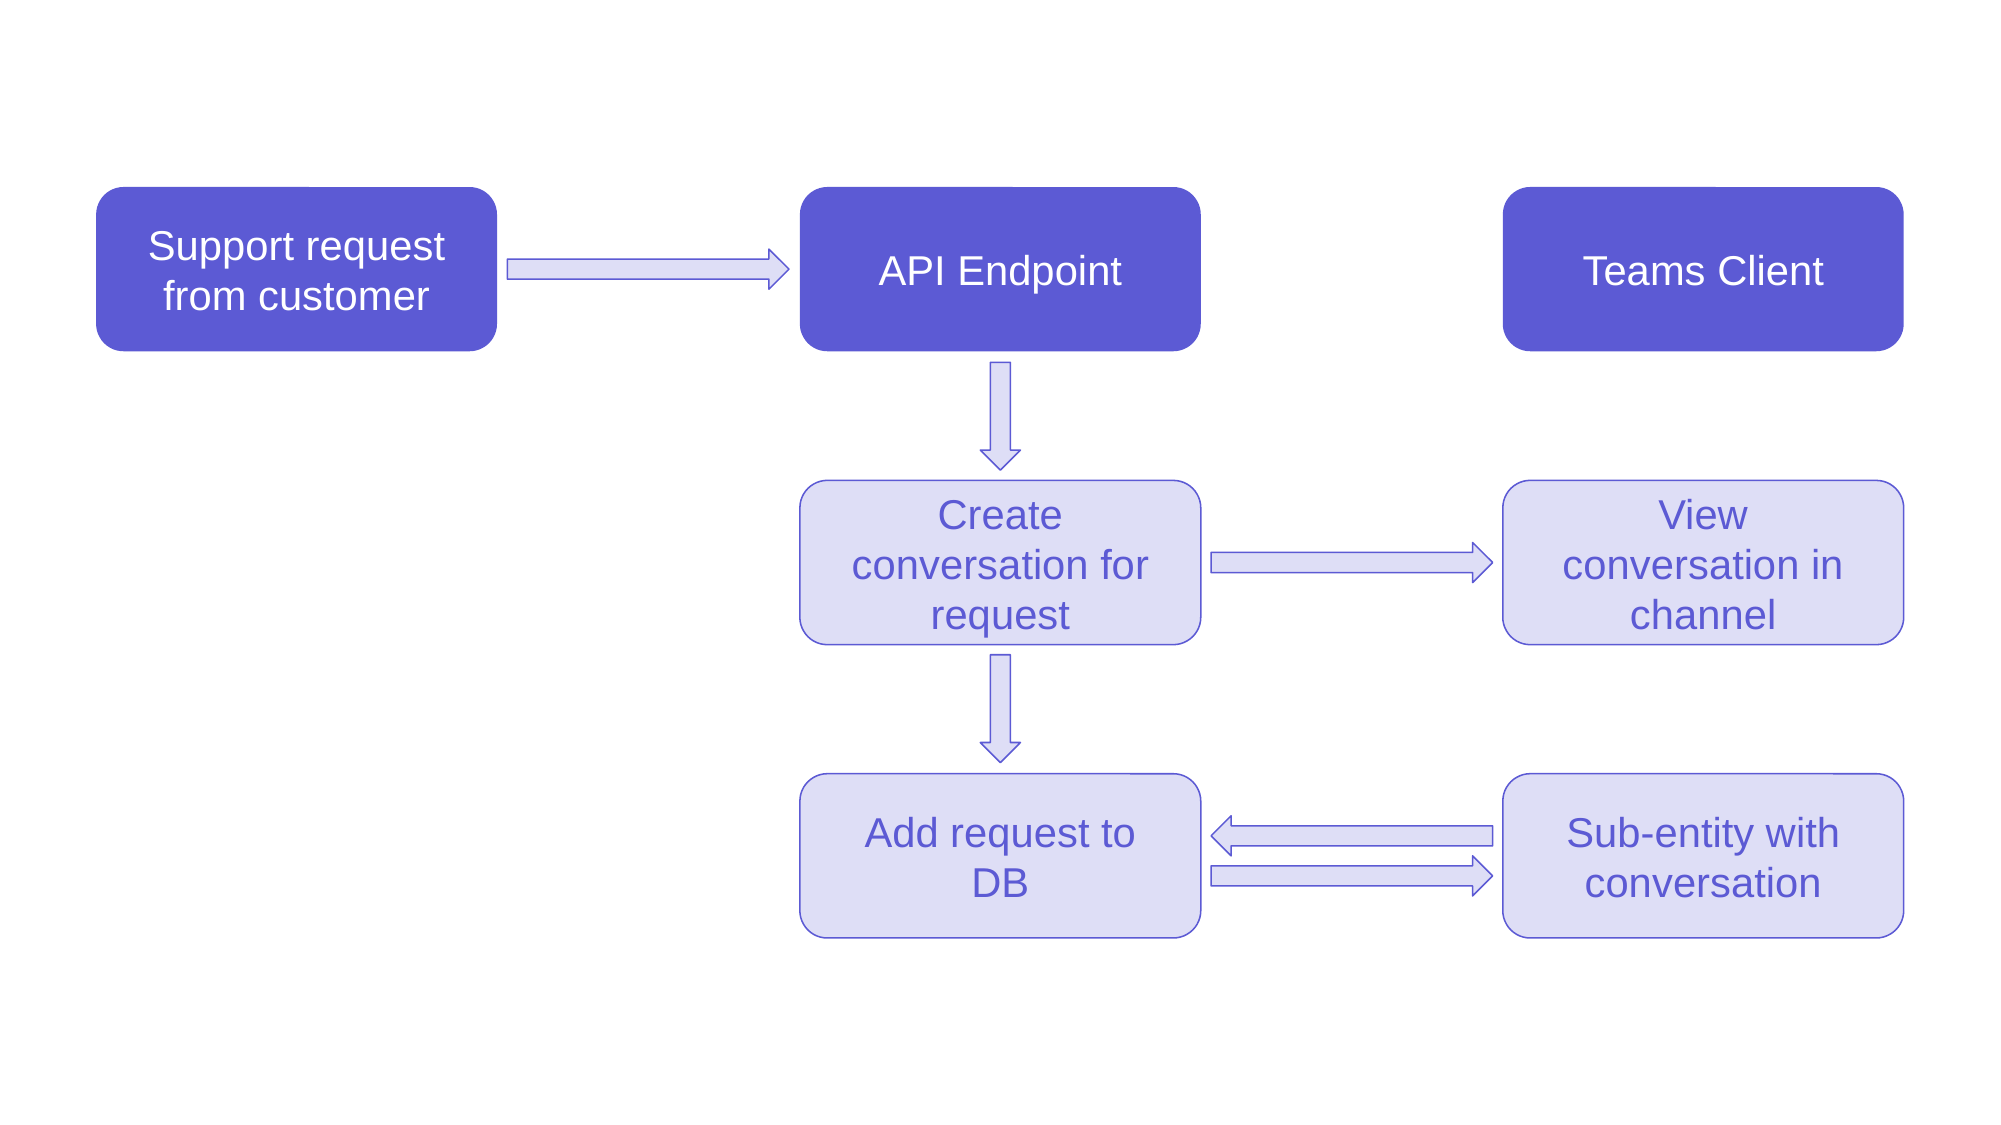

Support request from customer
API Endpoint
Teams Client

Create conversation for request
View conversation in channel

Add request to DB
Sub-entity with conversation